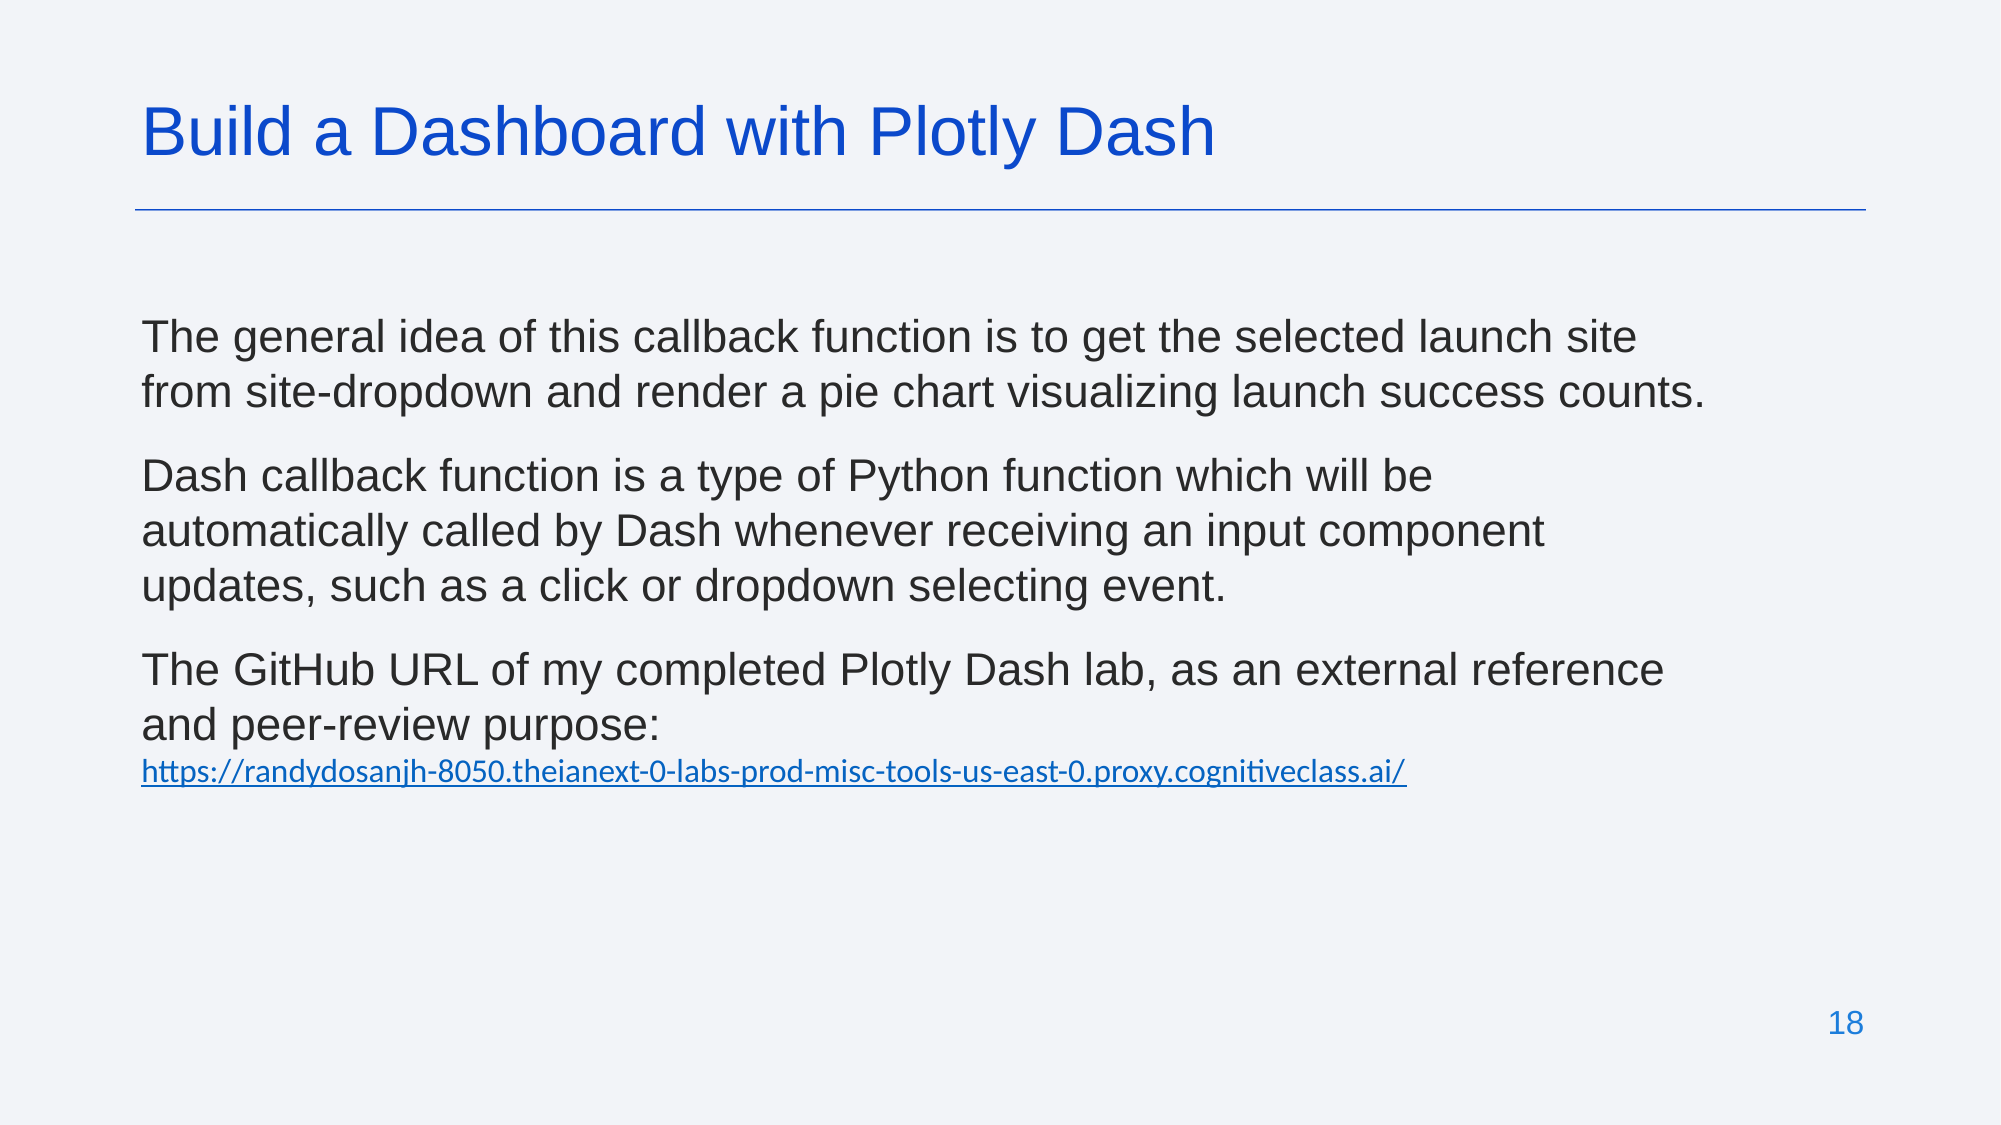

Build a Dashboard with Plotly Dash
The general idea of this callback function is to get the selected launch site from site-dropdown and render a pie chart visualizing launch success counts.
Dash callback function is a type of Python function which will be automatically called by Dash whenever receiving an input component updates, such as a click or dropdown selecting event.
The GitHub URL of my completed Plotly Dash lab, as an external reference and peer-review purpose: https://randydosanjh-8050.theianext-0-labs-prod-misc-tools-us-east-0.proxy.cognitiveclass.ai/
18